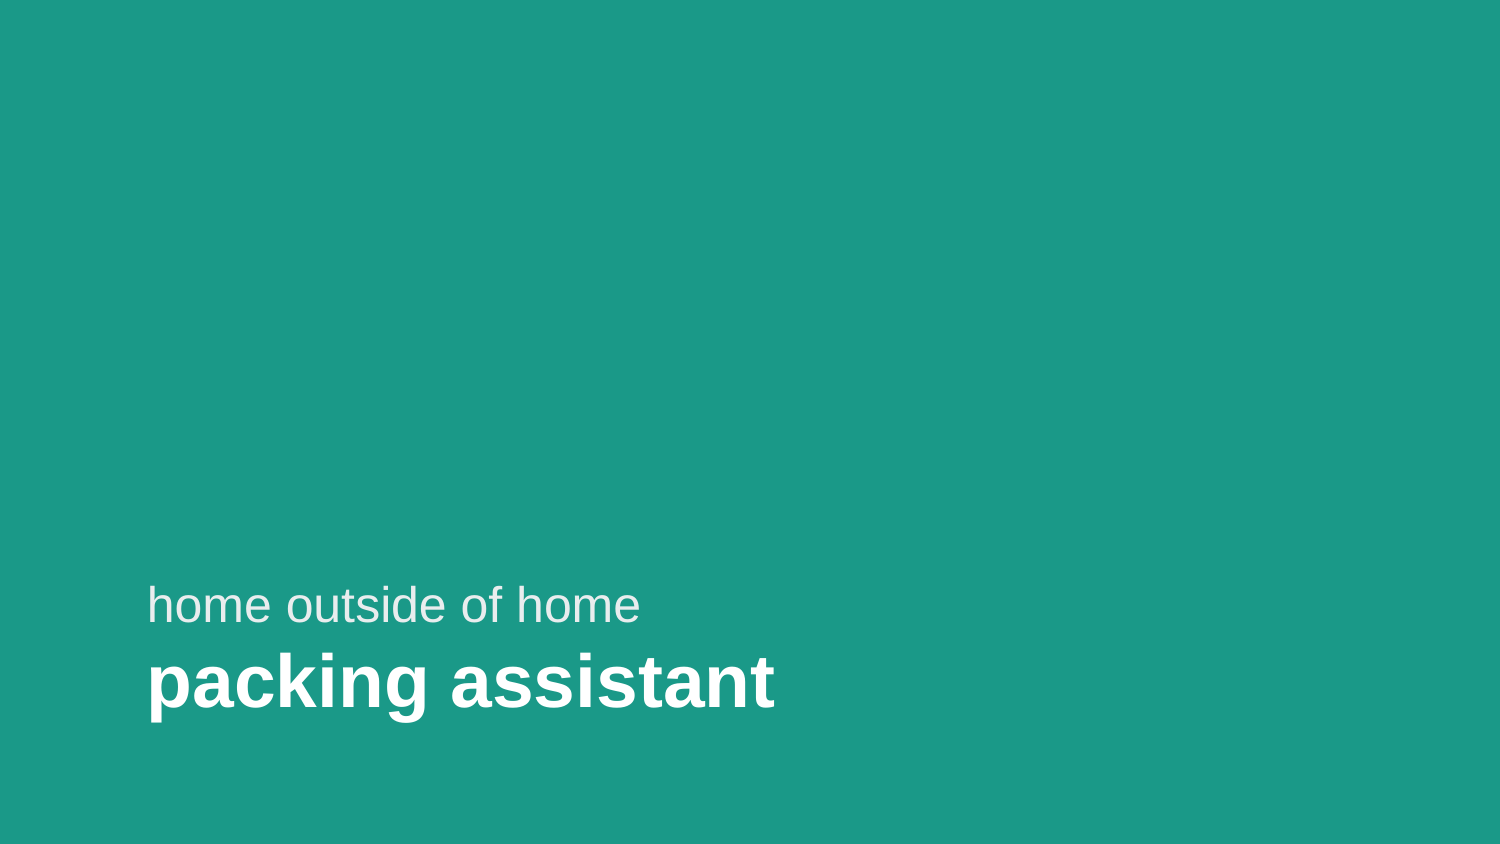

# home outside of home
packing assistant